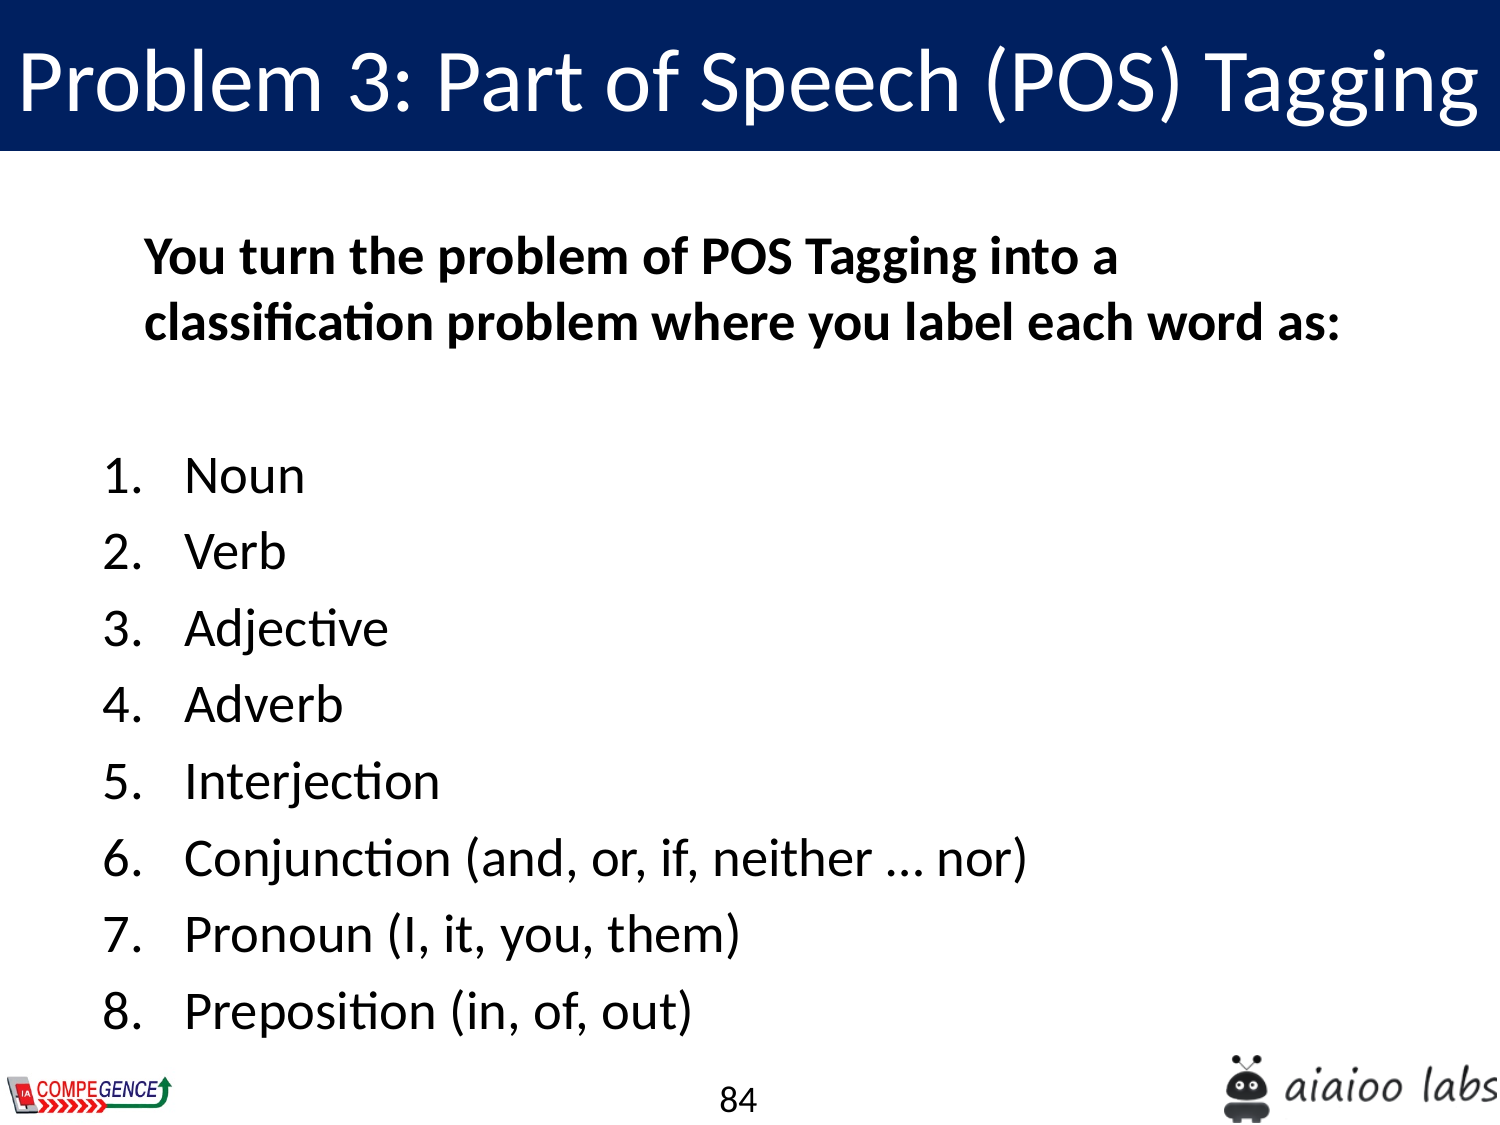

Problem 3: Part of Speech (POS) Tagging
	You turn the problem of POS Tagging into a classification problem where you label each word as:

Noun
Verb
Adjective
Adverb
Interjection
Conjunction (and, or, if, neither … nor)
Pronoun (I, it, you, them)
Preposition (in, of, out)